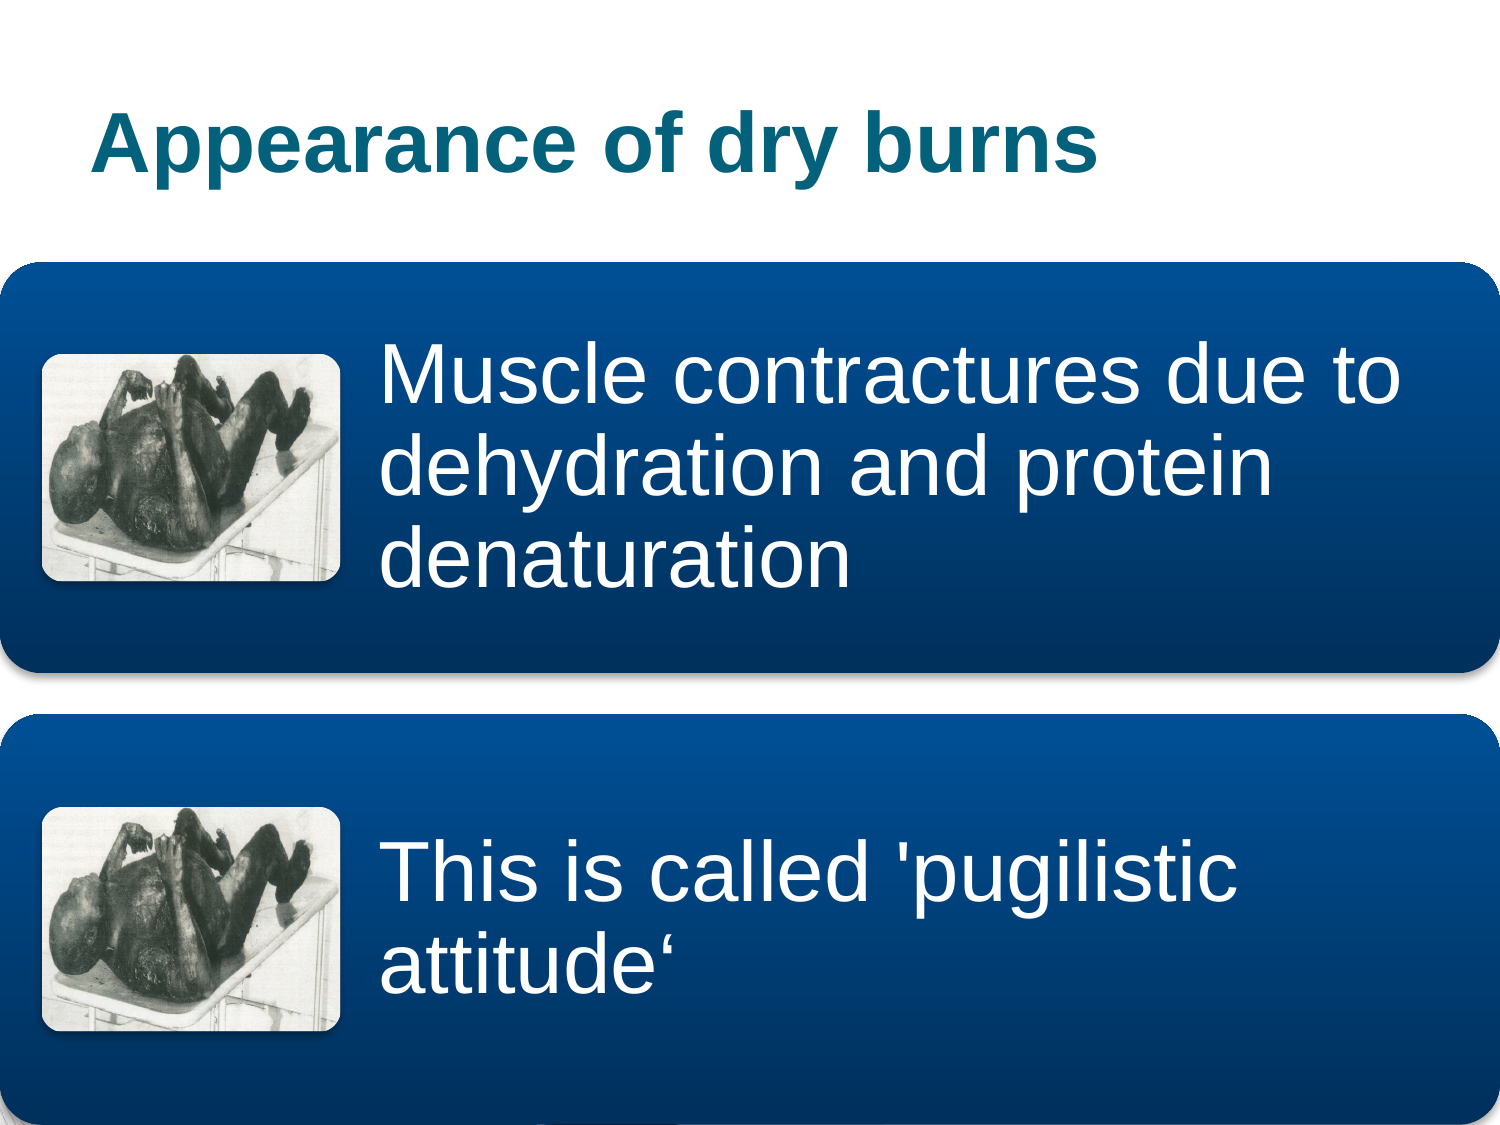

# Appearance of dry burns
Muscle contractures due to dehydration and protein denaturation
This is called 'pugilistic attitude‘